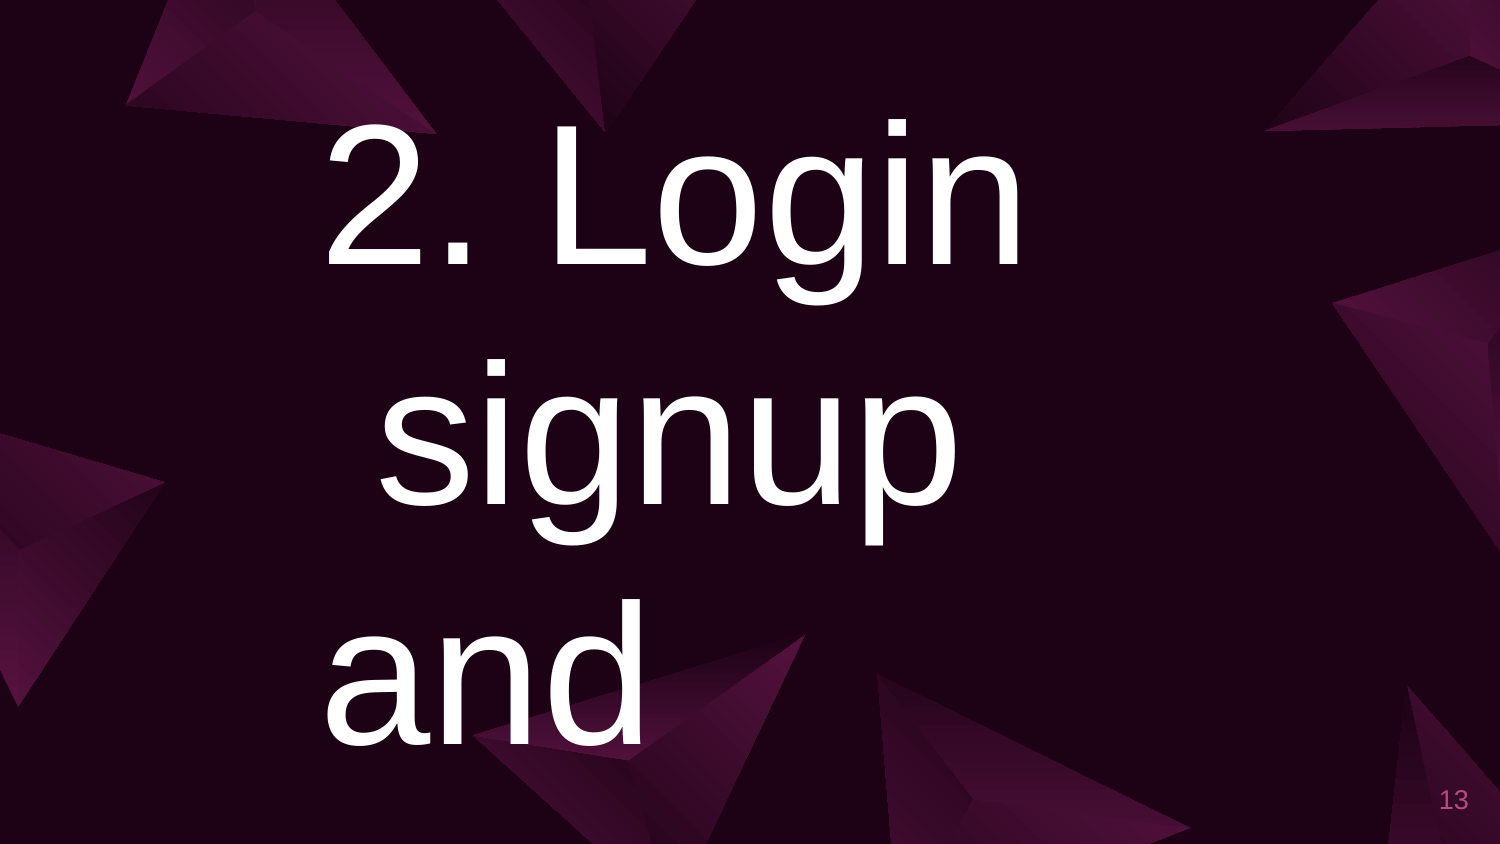

2. Login
 signup and contact us
13